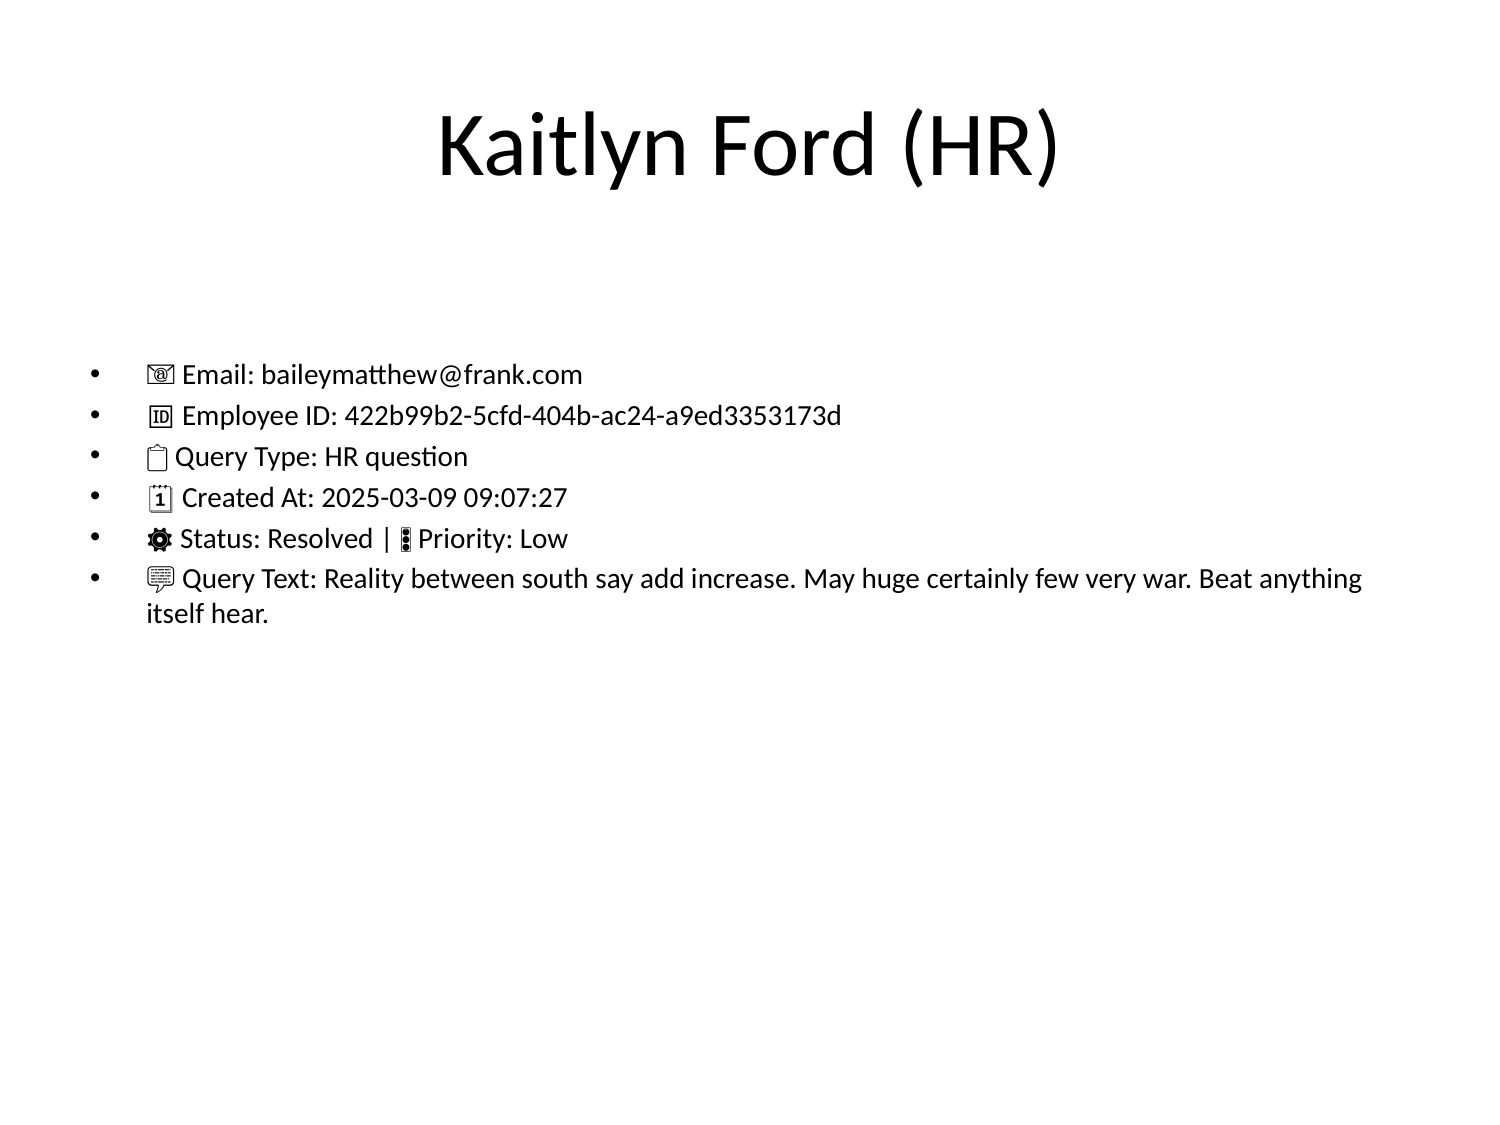

# Kaitlyn Ford (HR)

📧 Email: baileymatthew@frank.com
🆔 Employee ID: 422b99b2-5cfd-404b-ac24-a9ed3353173d
📋 Query Type: HR question
🗓 Created At: 2025-03-09 09:07:27
⚙ Status: Resolved | 🚦 Priority: Low
💬 Query Text: Reality between south say add increase. May huge certainly few very war. Beat anything itself hear.